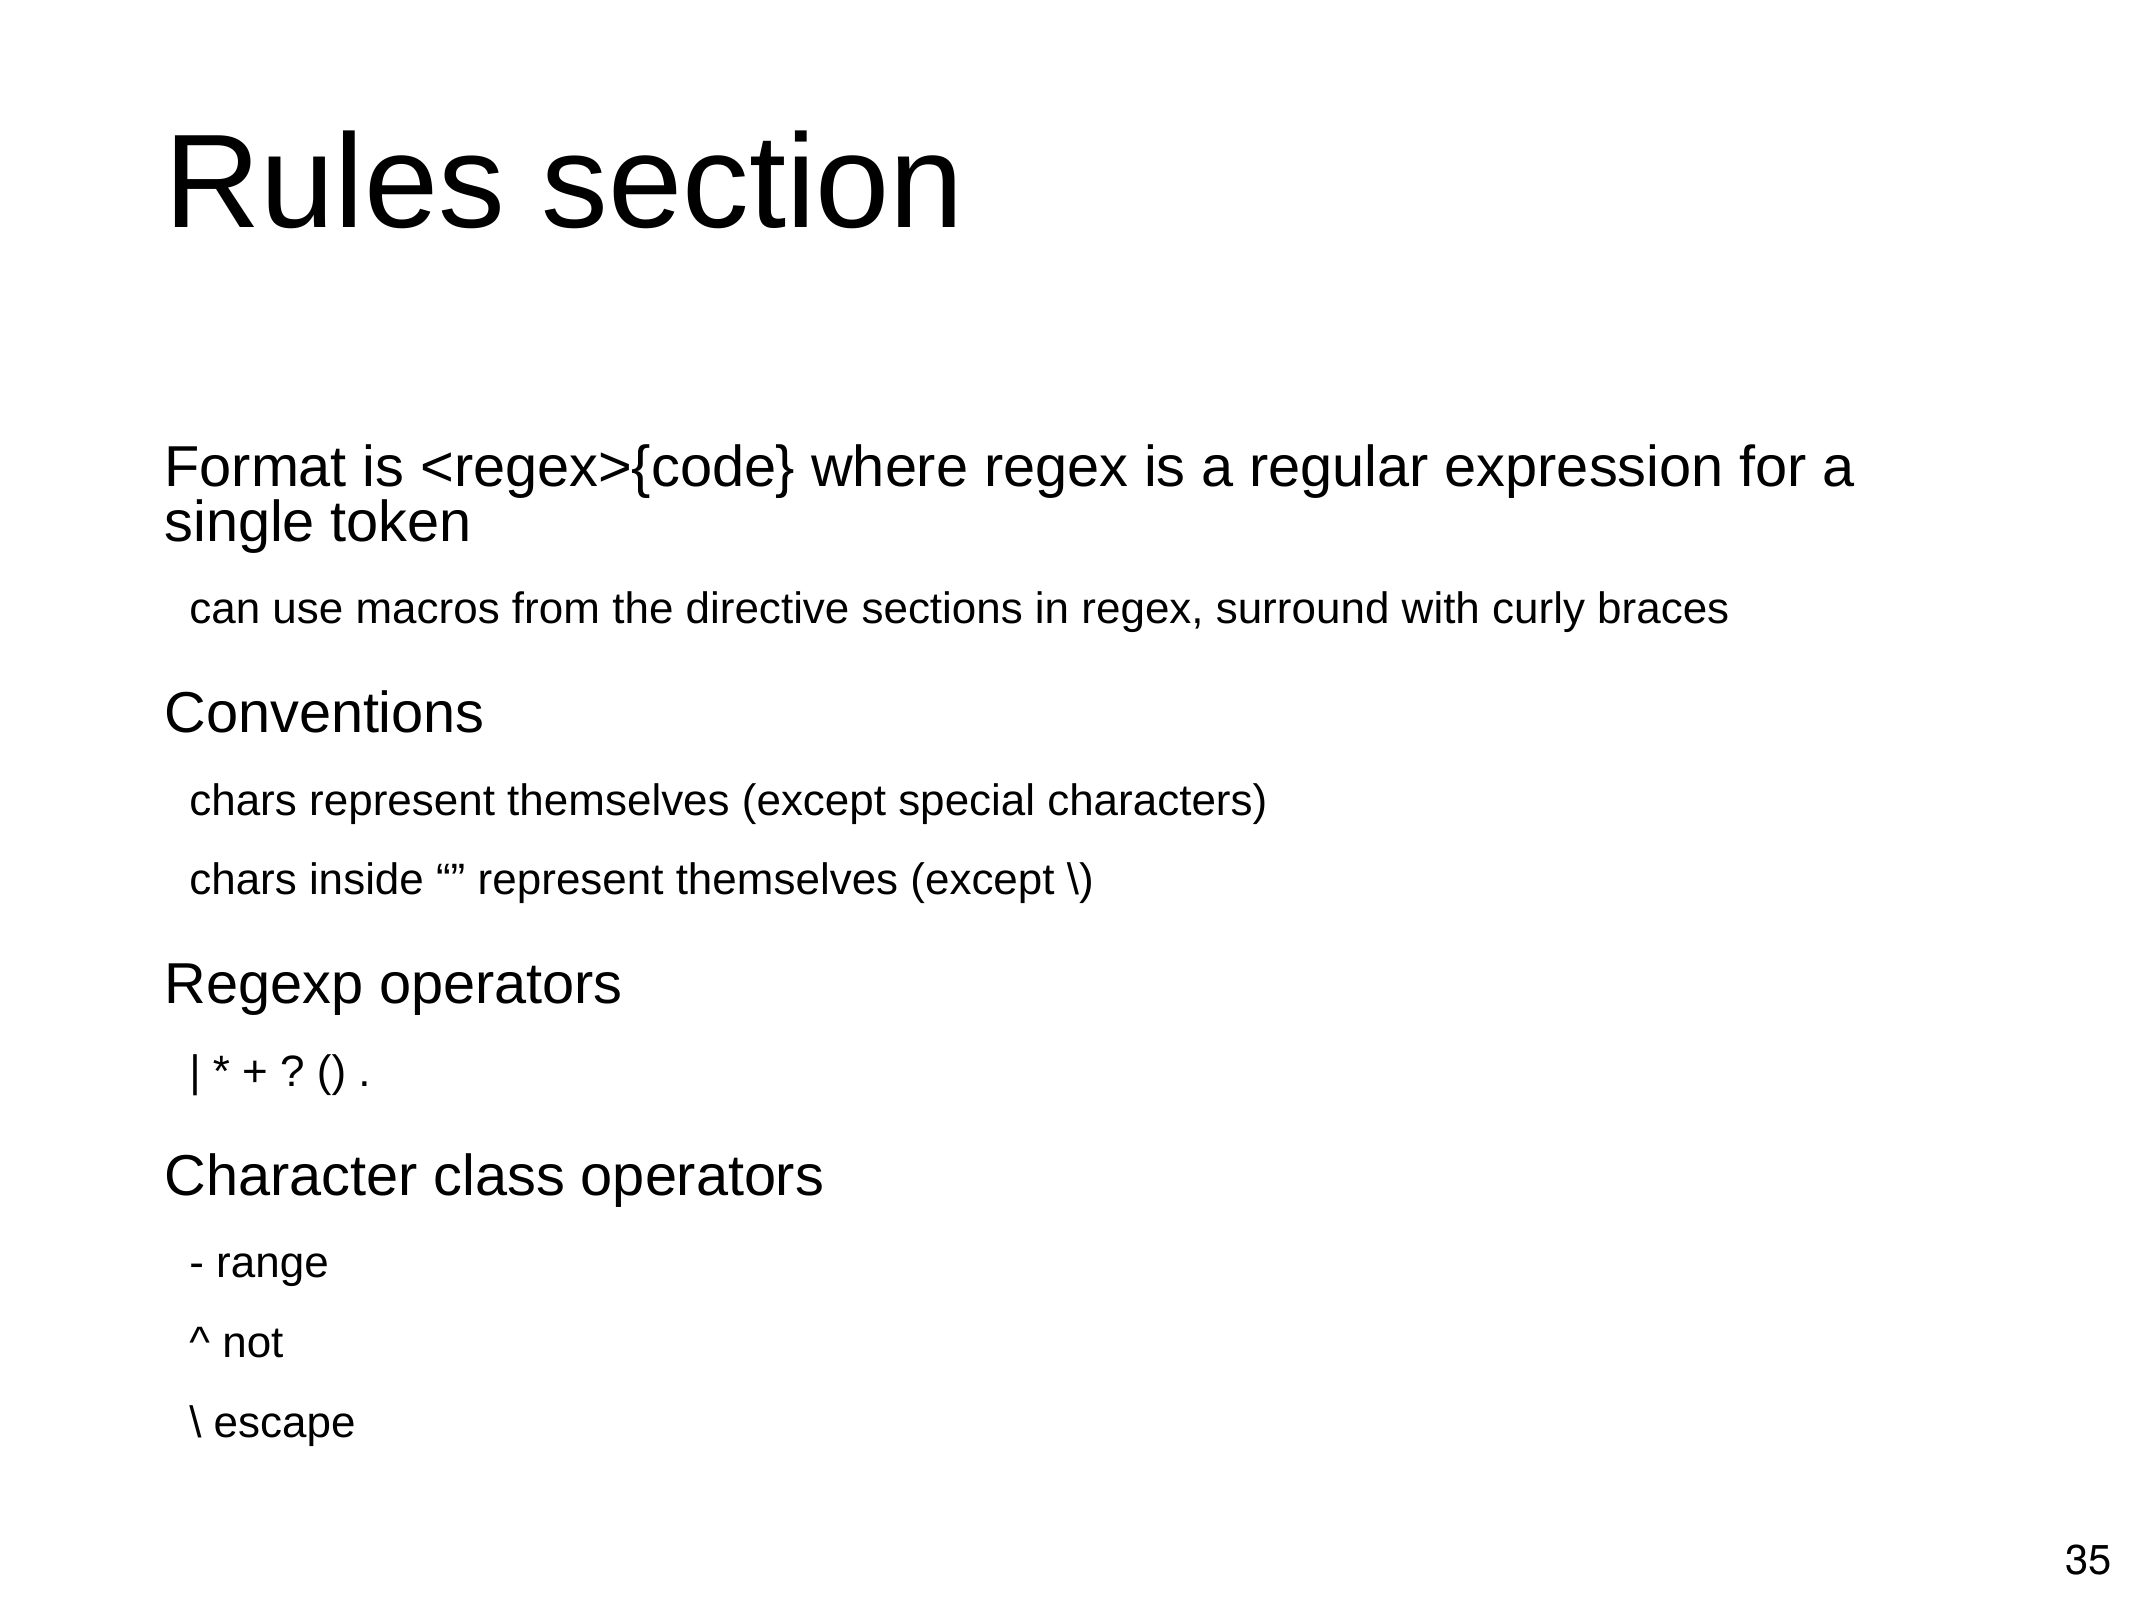

# Rules section
Format is <regex>{code} where regex is a regular expression for a single token
can use macros from the directive sections in regex, surround with curly braces
Conventions
chars represent themselves (except special characters)
chars inside “” represent themselves (except \)
Regexp operators
| * + ? () .
Character class operators
- range
^ not
\ escape
35